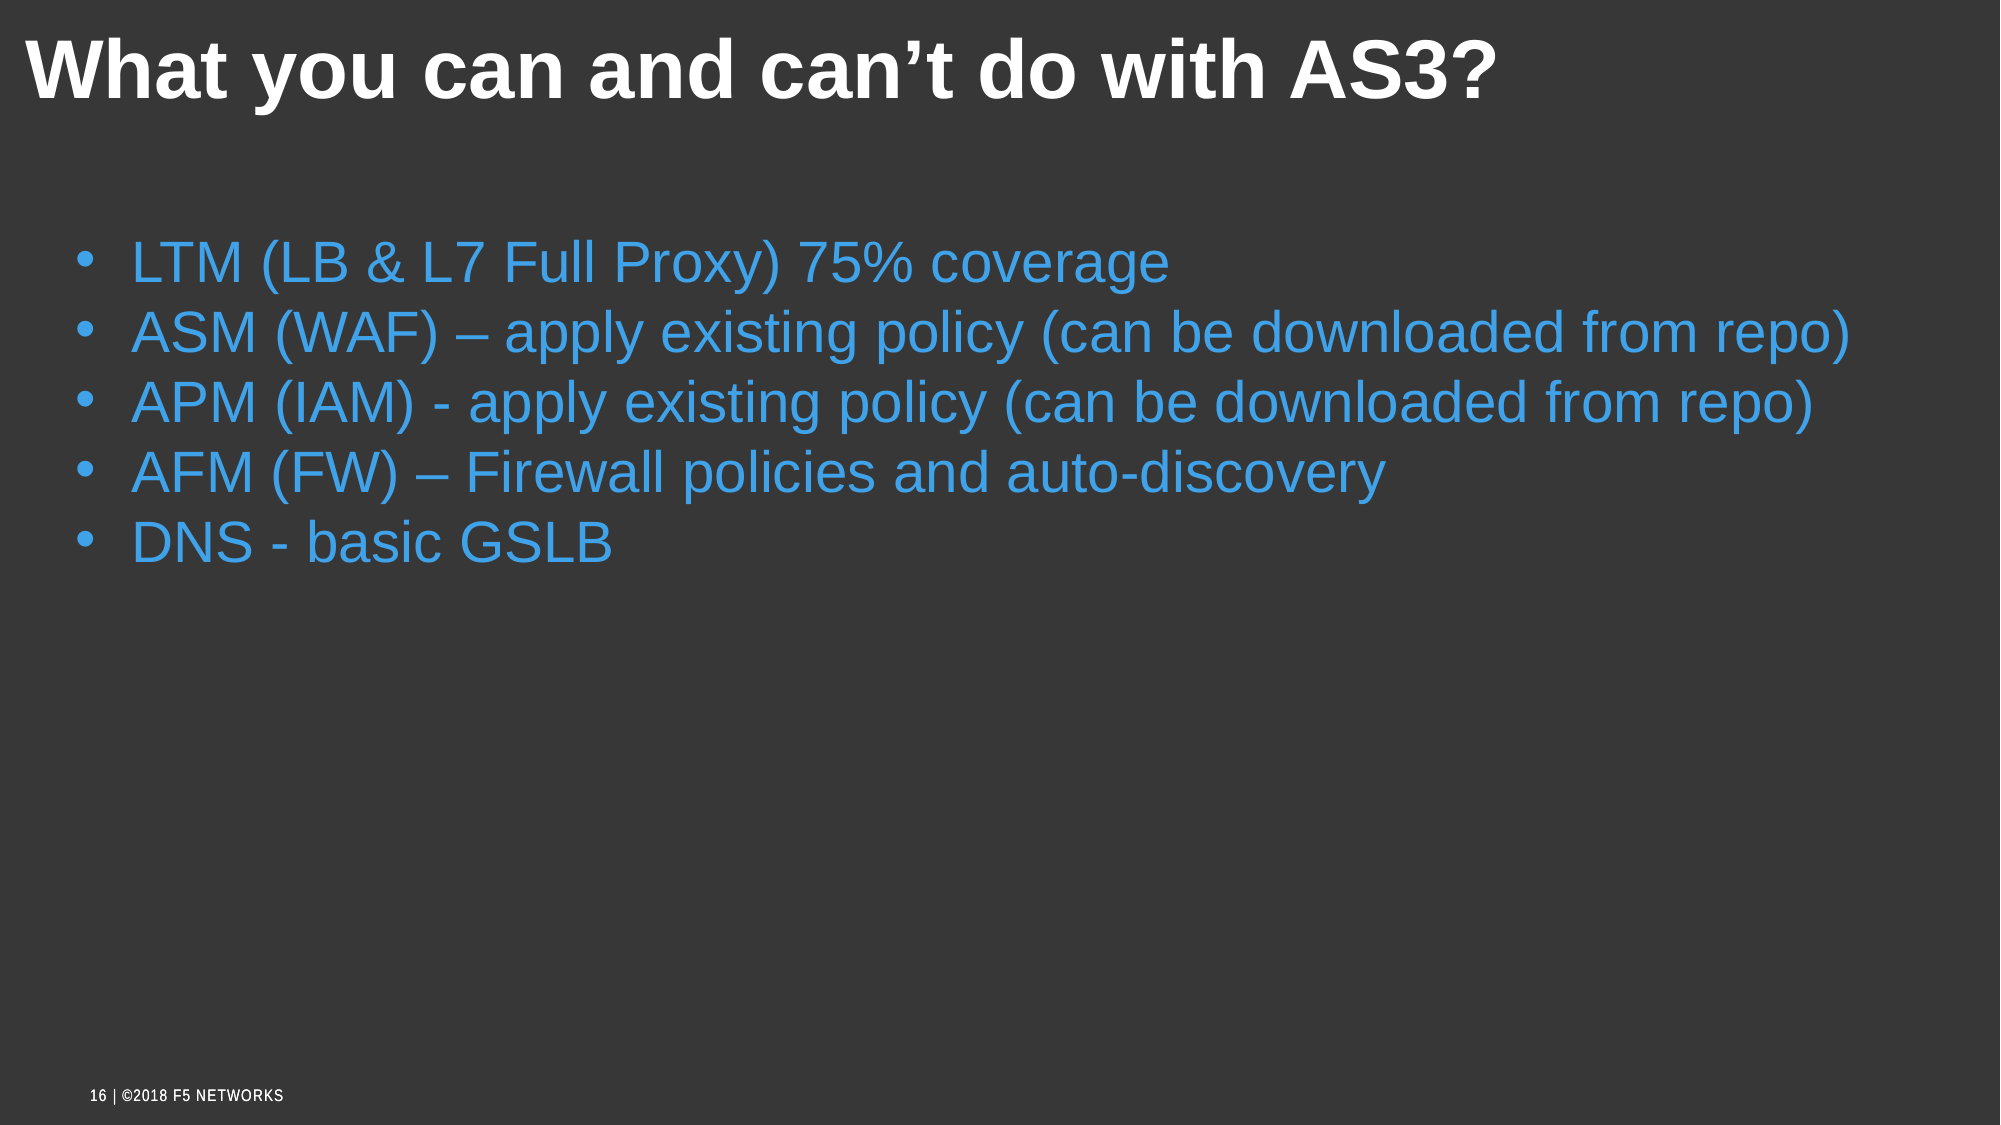

What you can and can’t do with AS3?
LTM (LB & L7 Full Proxy) 75% coverage
ASM (WAF) – apply existing policy (can be downloaded from repo)
APM (IAM) - apply existing policy (can be downloaded from repo)
AFM (FW) – Firewall policies and auto-discovery
DNS - basic GSLB